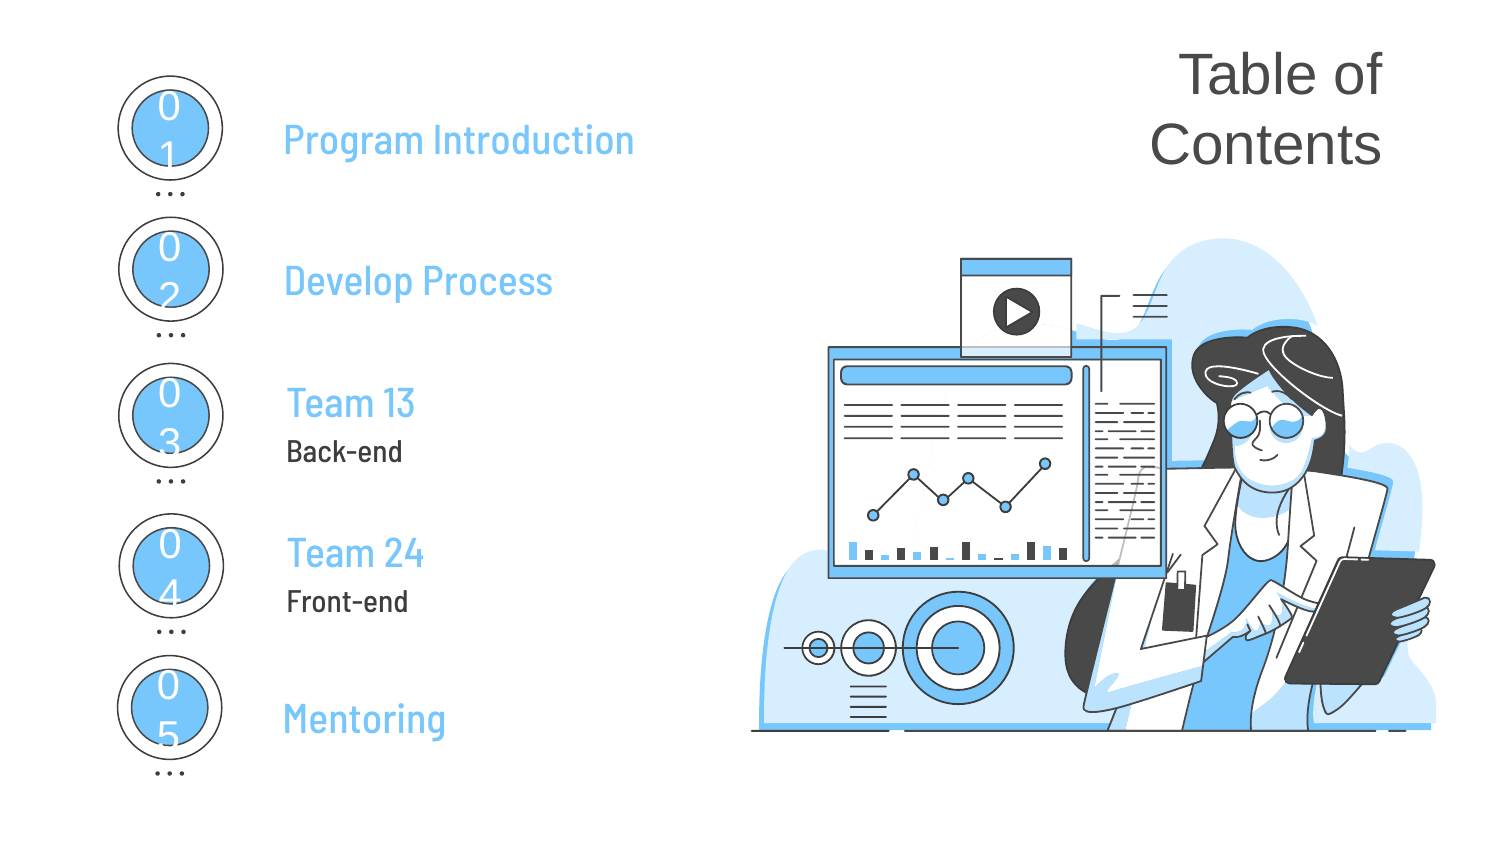

# Table of Contents

Program Introduction
01

Develop Process

02
Team 13
Back-end

03
Team 24
Front-end

04

Mentoring
05